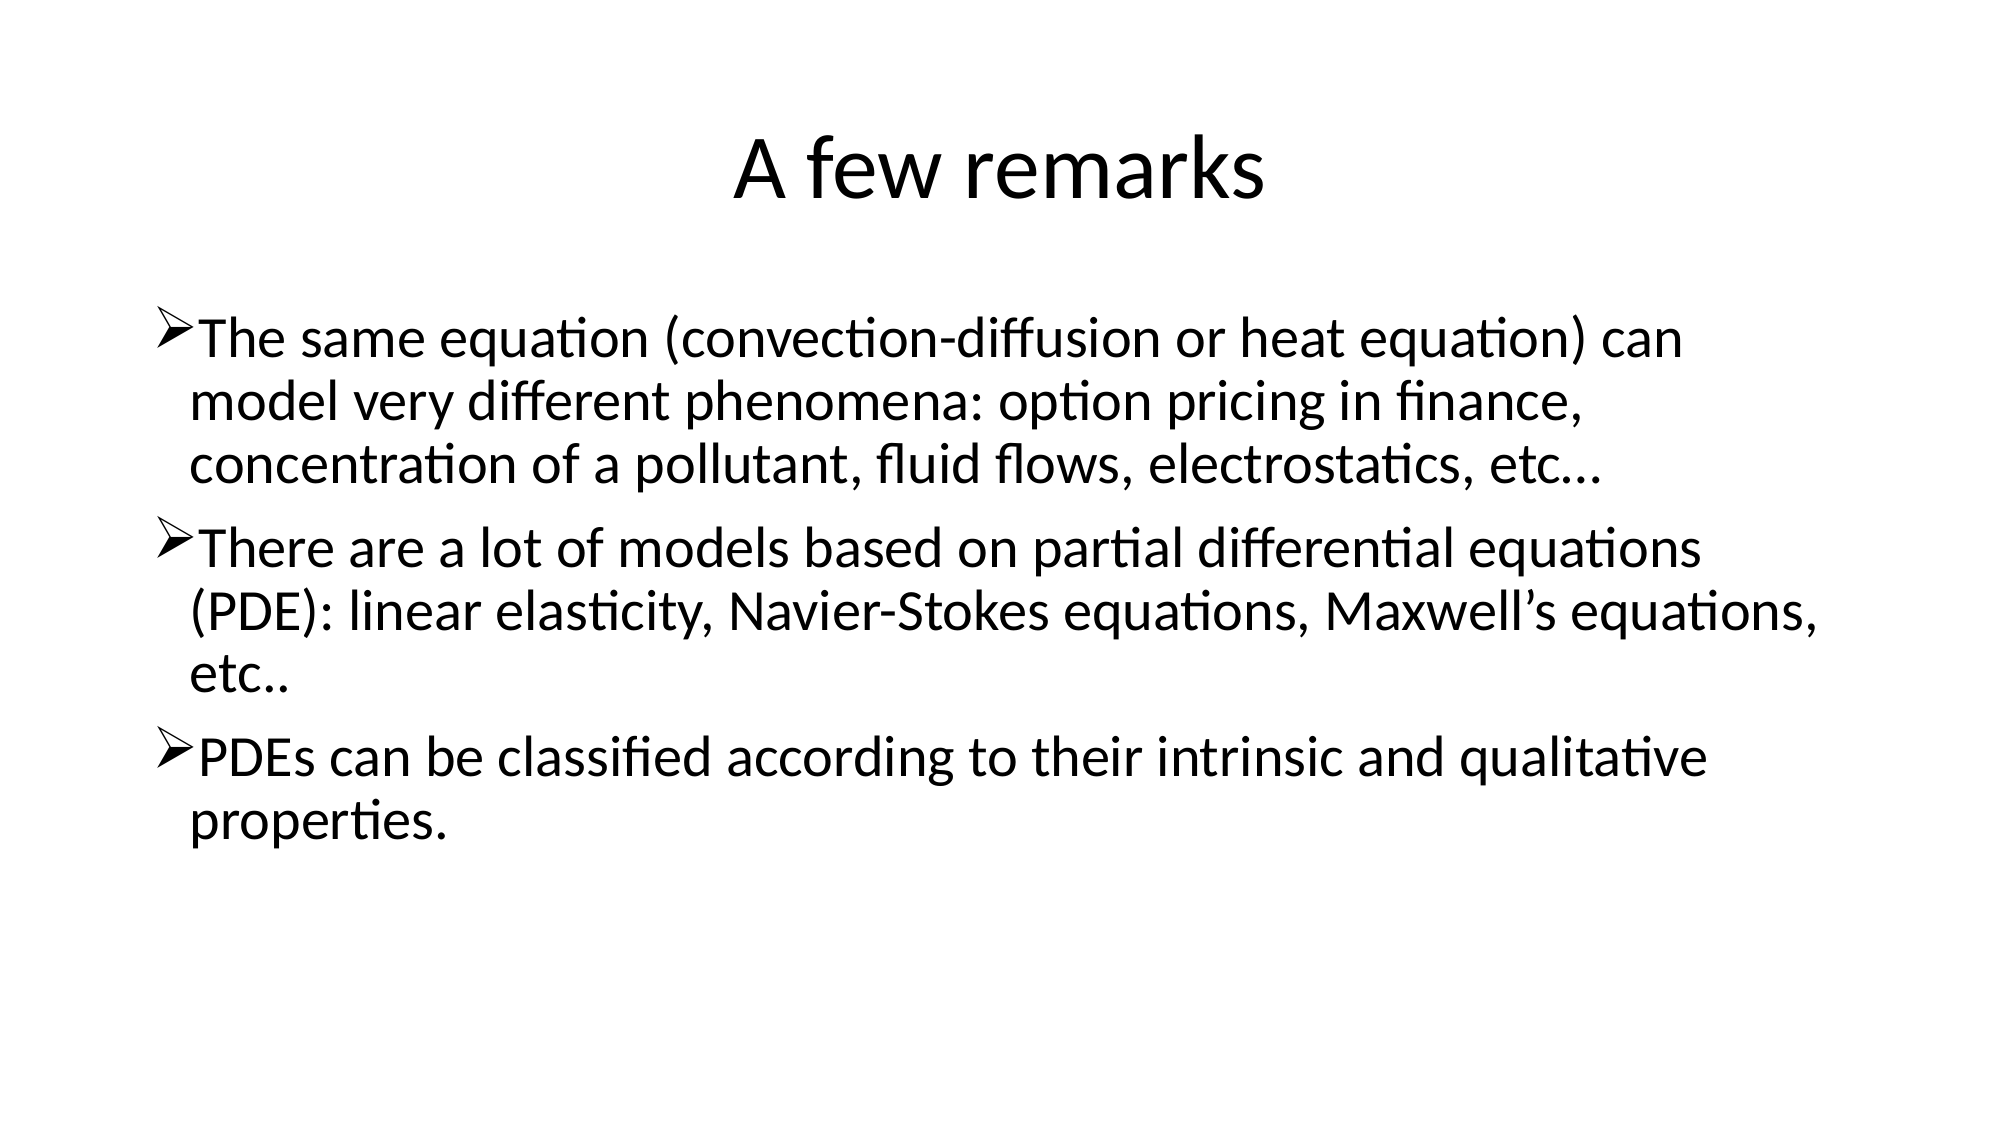

# A few remarks
The same equation (convection-diffusion or heat equation) can model very different phenomena: option pricing in finance, concentration of a pollutant, fluid flows, electrostatics, etc…
There are a lot of models based on partial differential equations (PDE): linear elasticity, Navier-Stokes equations, Maxwell’s equations, etc..
PDEs can be classified according to their intrinsic and qualitative properties.